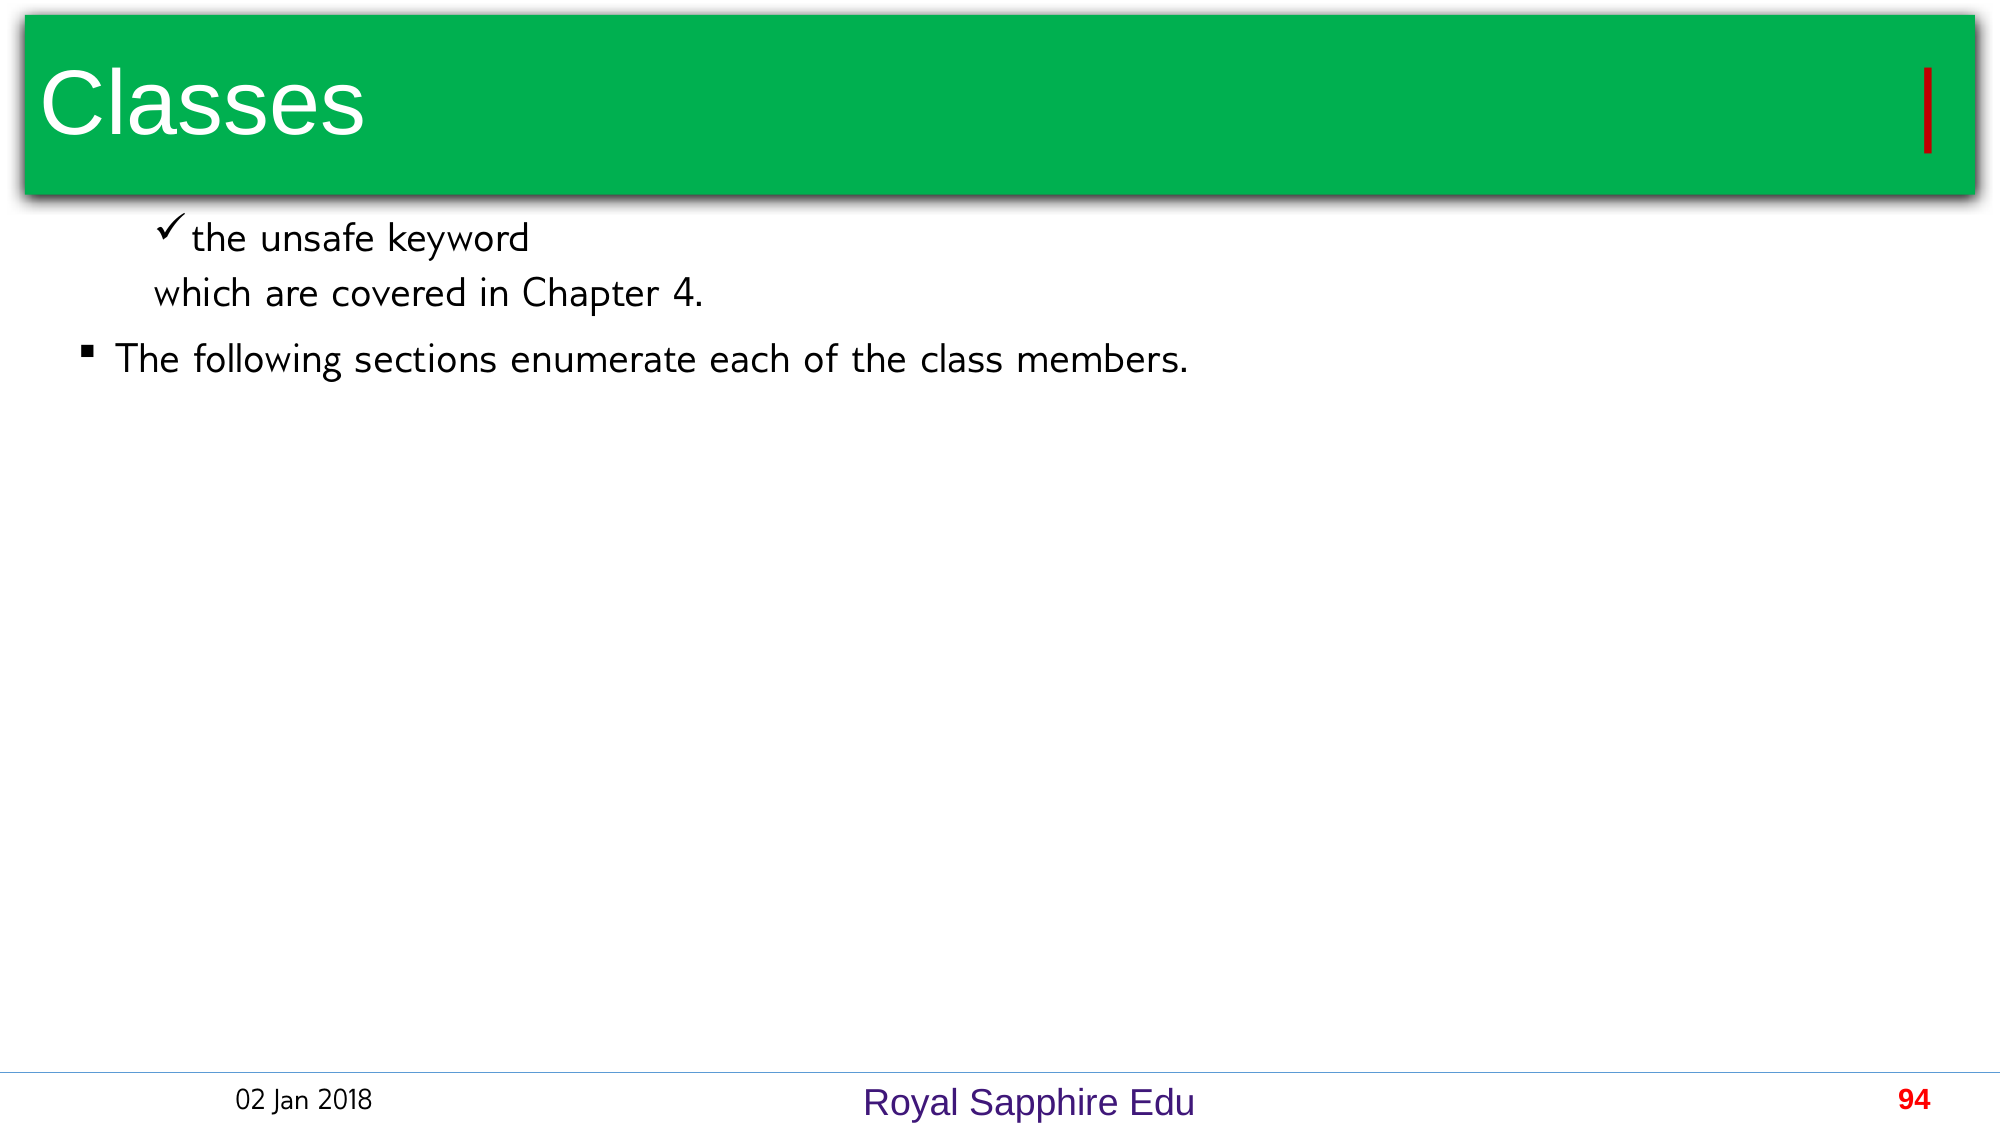

# Classes										   |
the unsafe keyword
which are covered in Chapter 4.
The following sections enumerate each of the class members.
02 Jan 2018
94